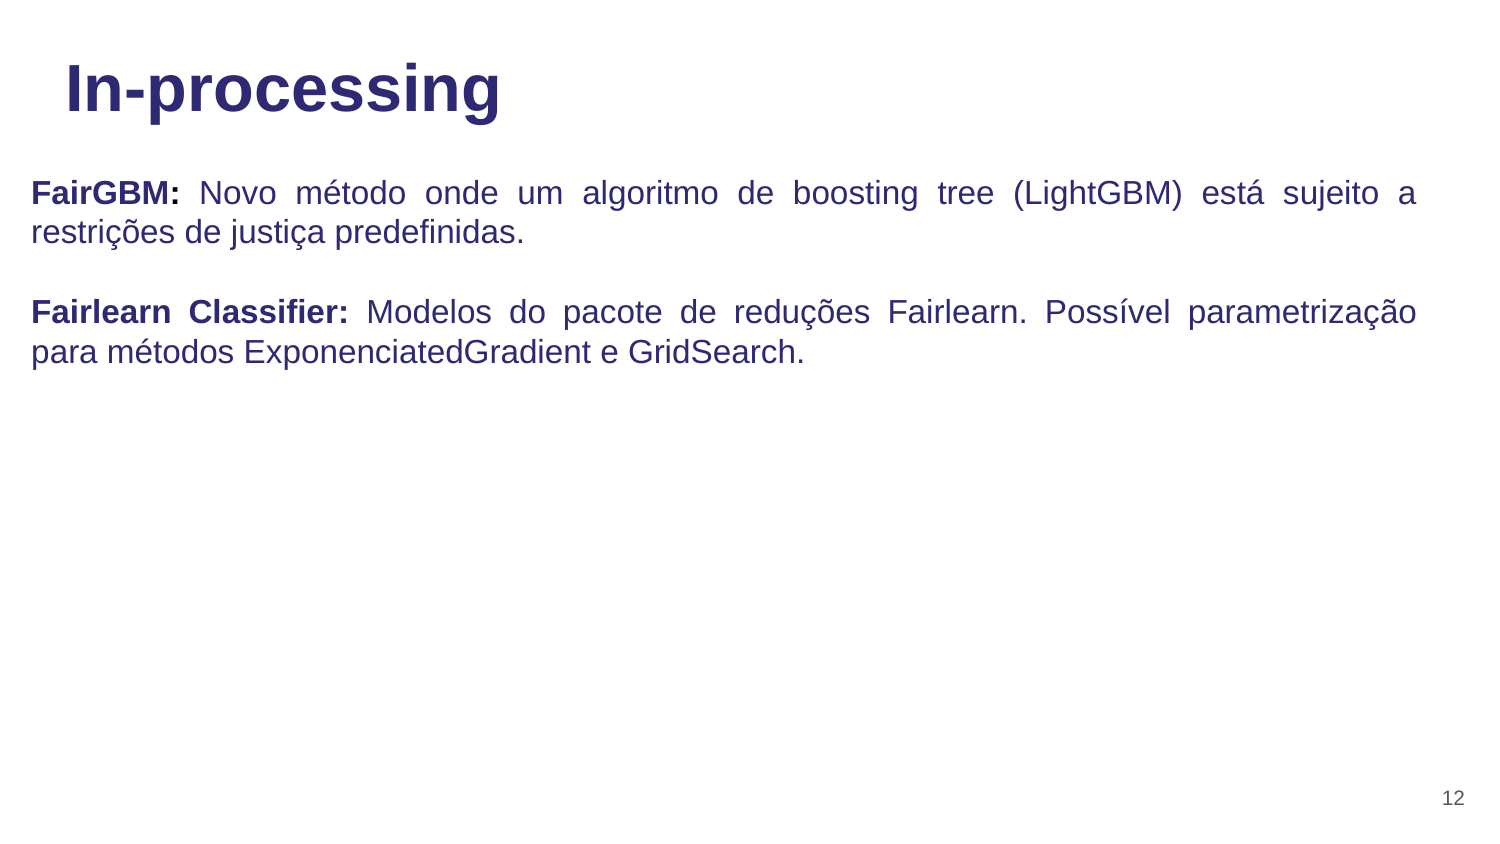

# In-processing
FairGBM: Novo método onde um algoritmo de boosting tree (LightGBM) está sujeito a restrições de justiça predefinidas.

Fairlearn Classifier: Modelos do pacote de reduções Fairlearn. Possível parametrização para métodos ExponenciatedGradient e GridSearch.
12